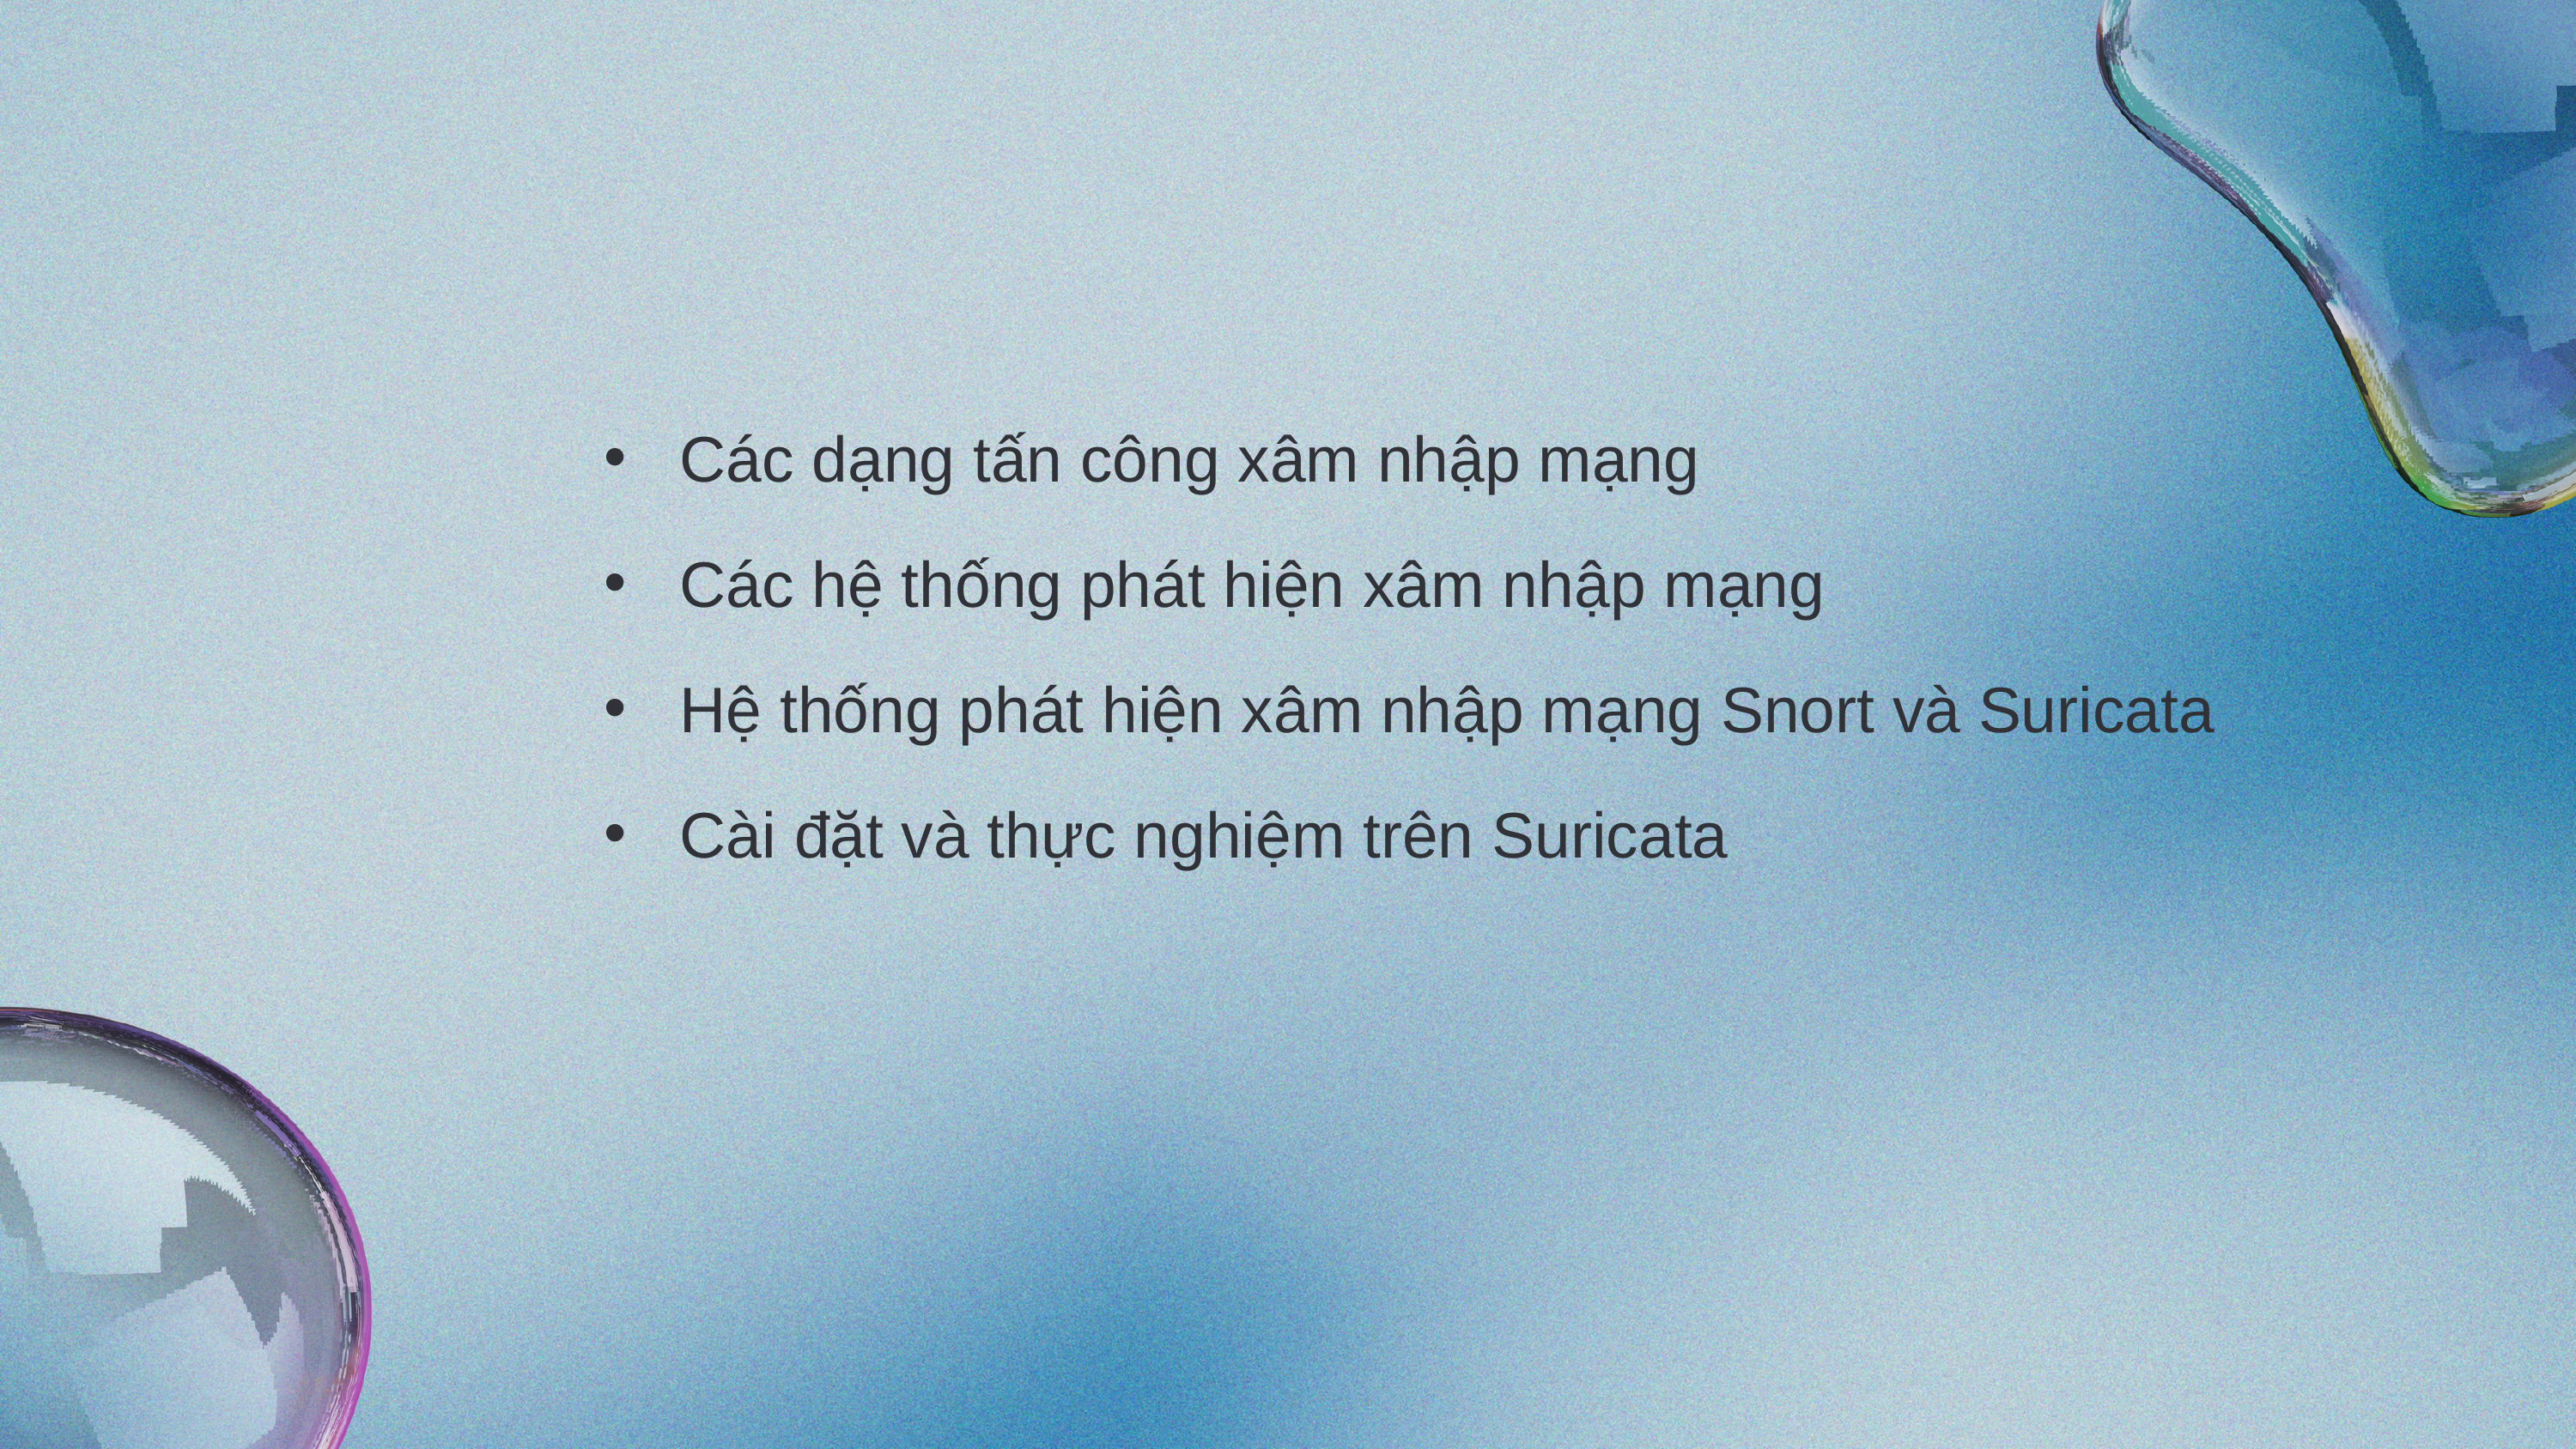

Các dạng tấn công xâm nhập mạng
Các hệ thống phát hiện xâm nhập mạng
Hệ thống phát hiện xâm nhập mạng Snort và Suricata
Cài đặt và thực nghiệm trên Suricata